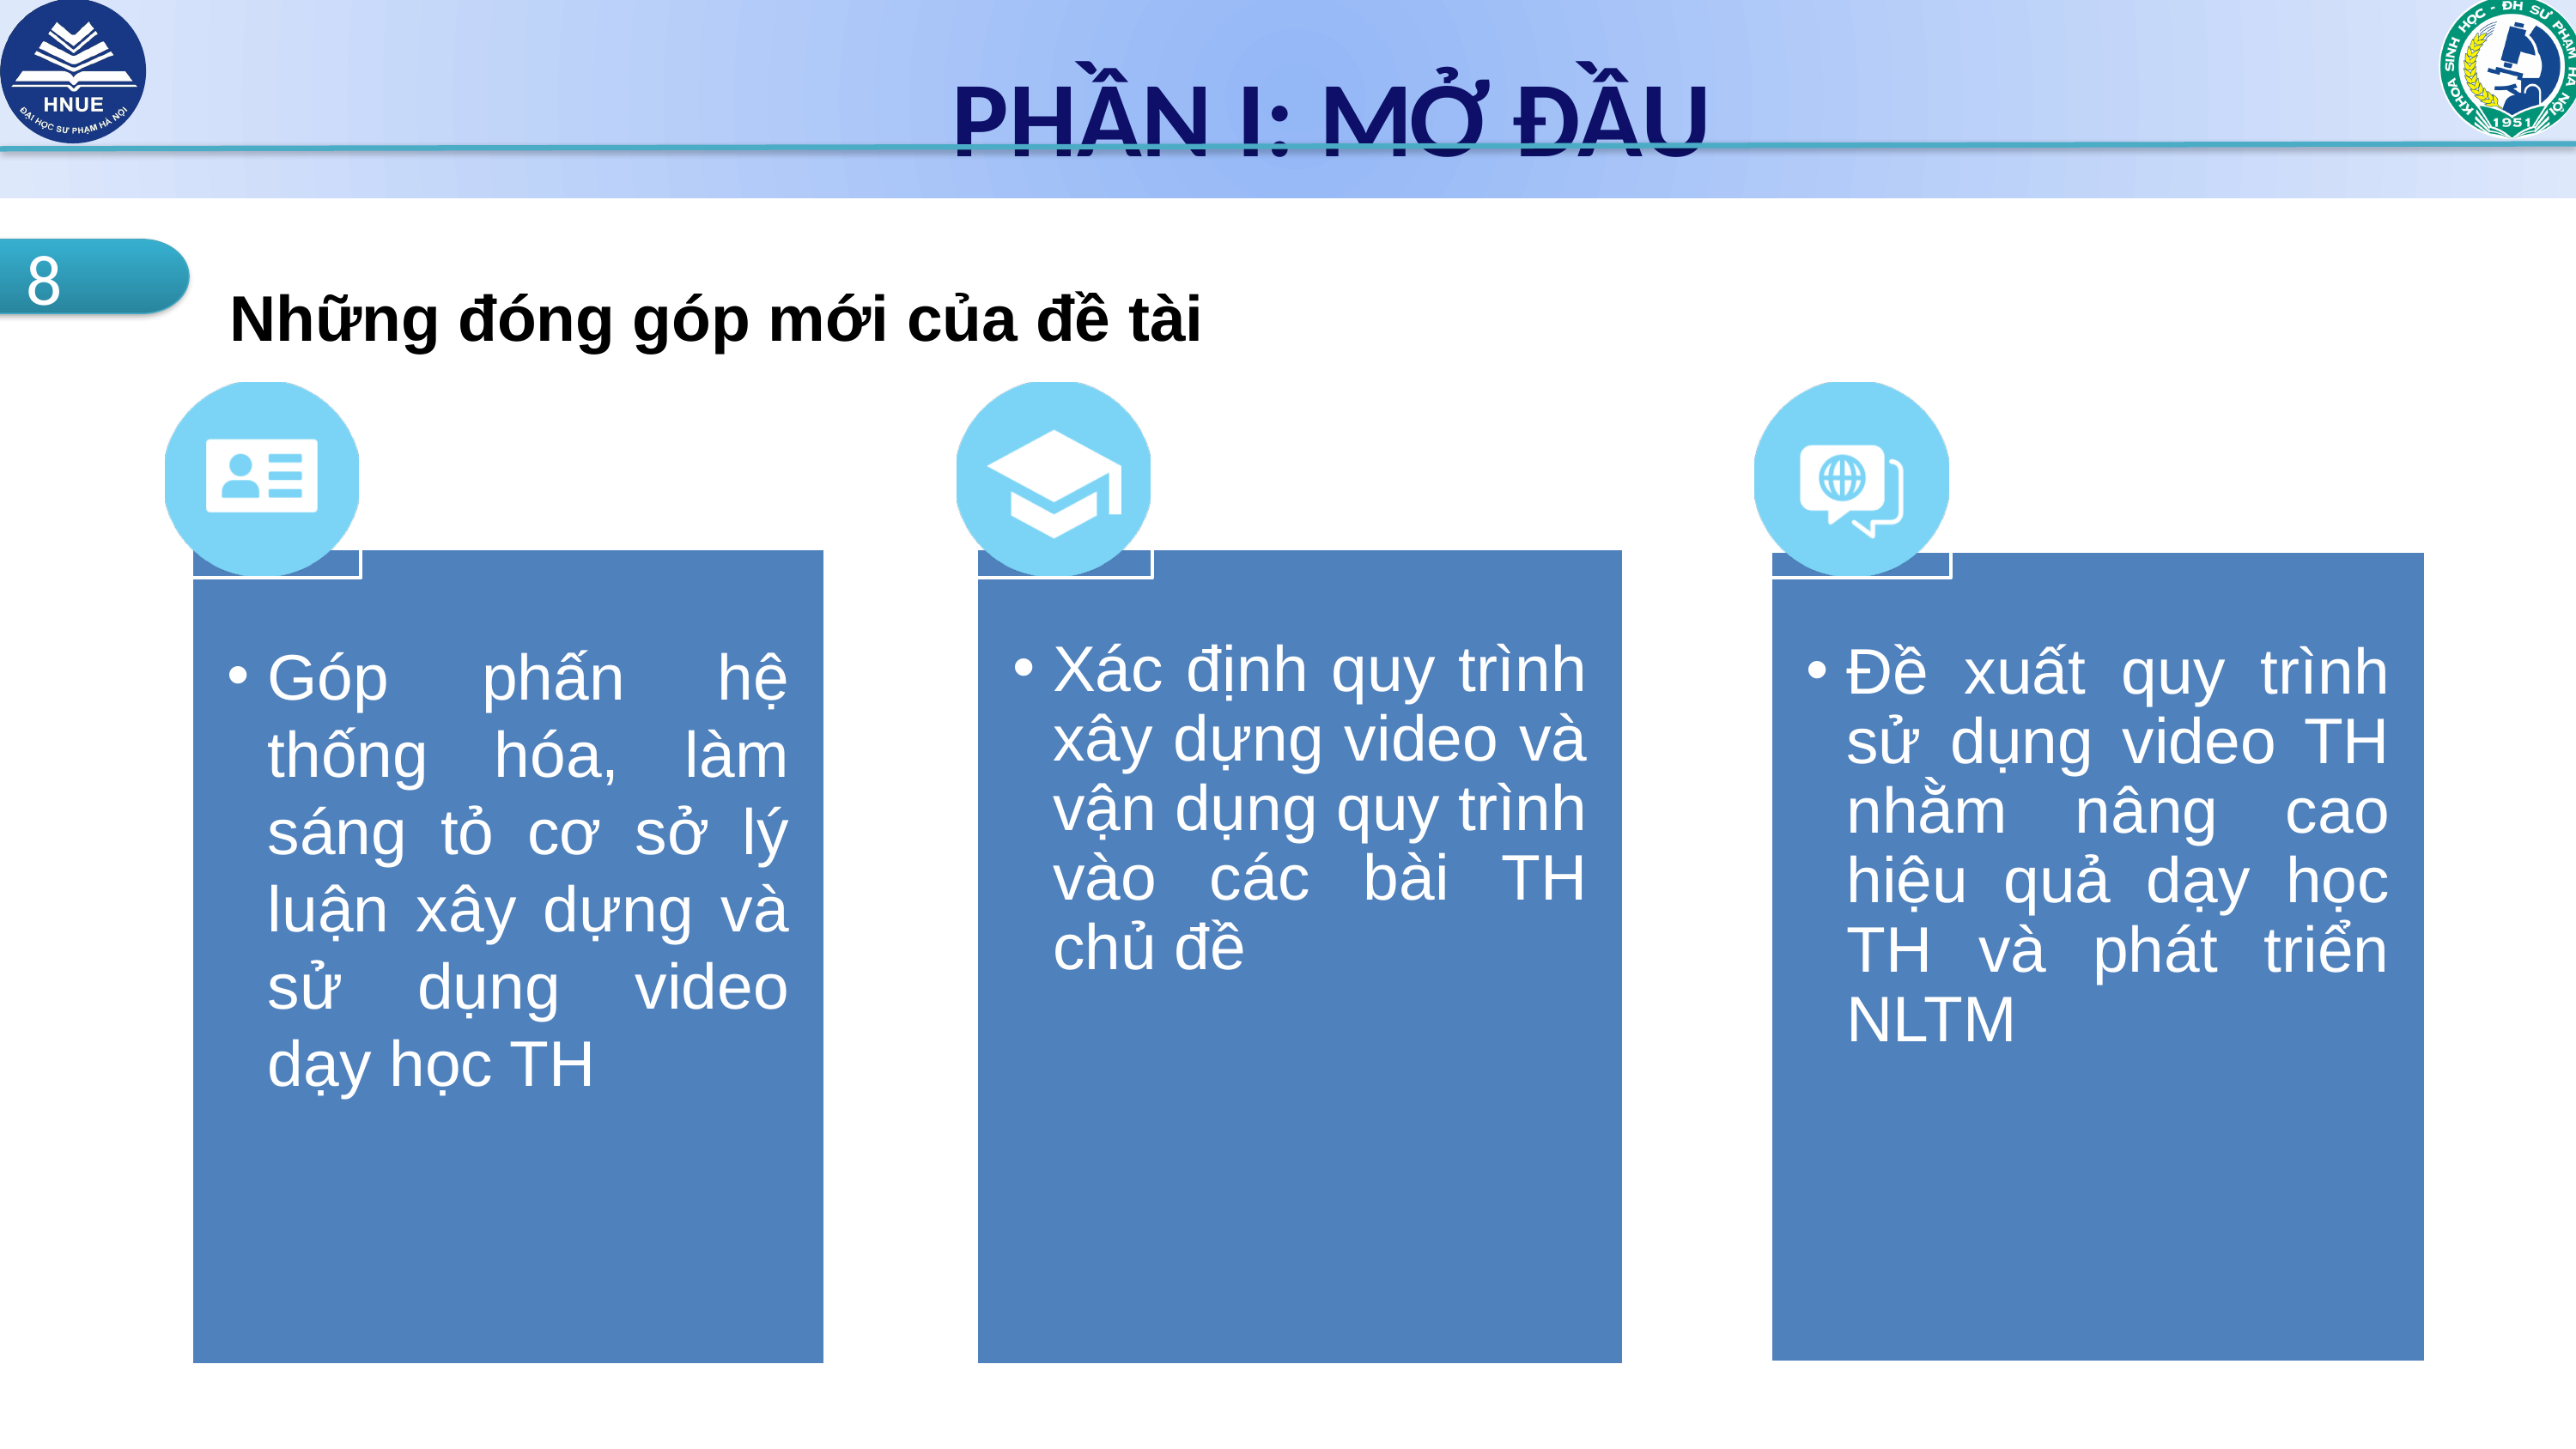

PHẦN I: MỞ ĐẦU

Những đóng góp mới của đề tài
Lý do chọn đề tài
1
8
Mục đích nghiên cứu
2

Góp phấn hệ thống hóa, làm sáng tỏ cơ sở lý luận xây dựng và sử dụng video dạy học TH

Xác định quy trình xây dựng video và vận dụng quy trình vào các bài TH chủ đề

Đề xuất quy trình sử dụng video TH nhằm nâng cao hiệu quả dạy học TH và phát triển NLTM

Nhiệm vụ nghiên cứu
3
Phạm vi nghiên cứu
4
Đối tượng và khách thể nghiên cứu
5
Phương pháp nghiên cứu
6
Giả thuyết khoa học
7